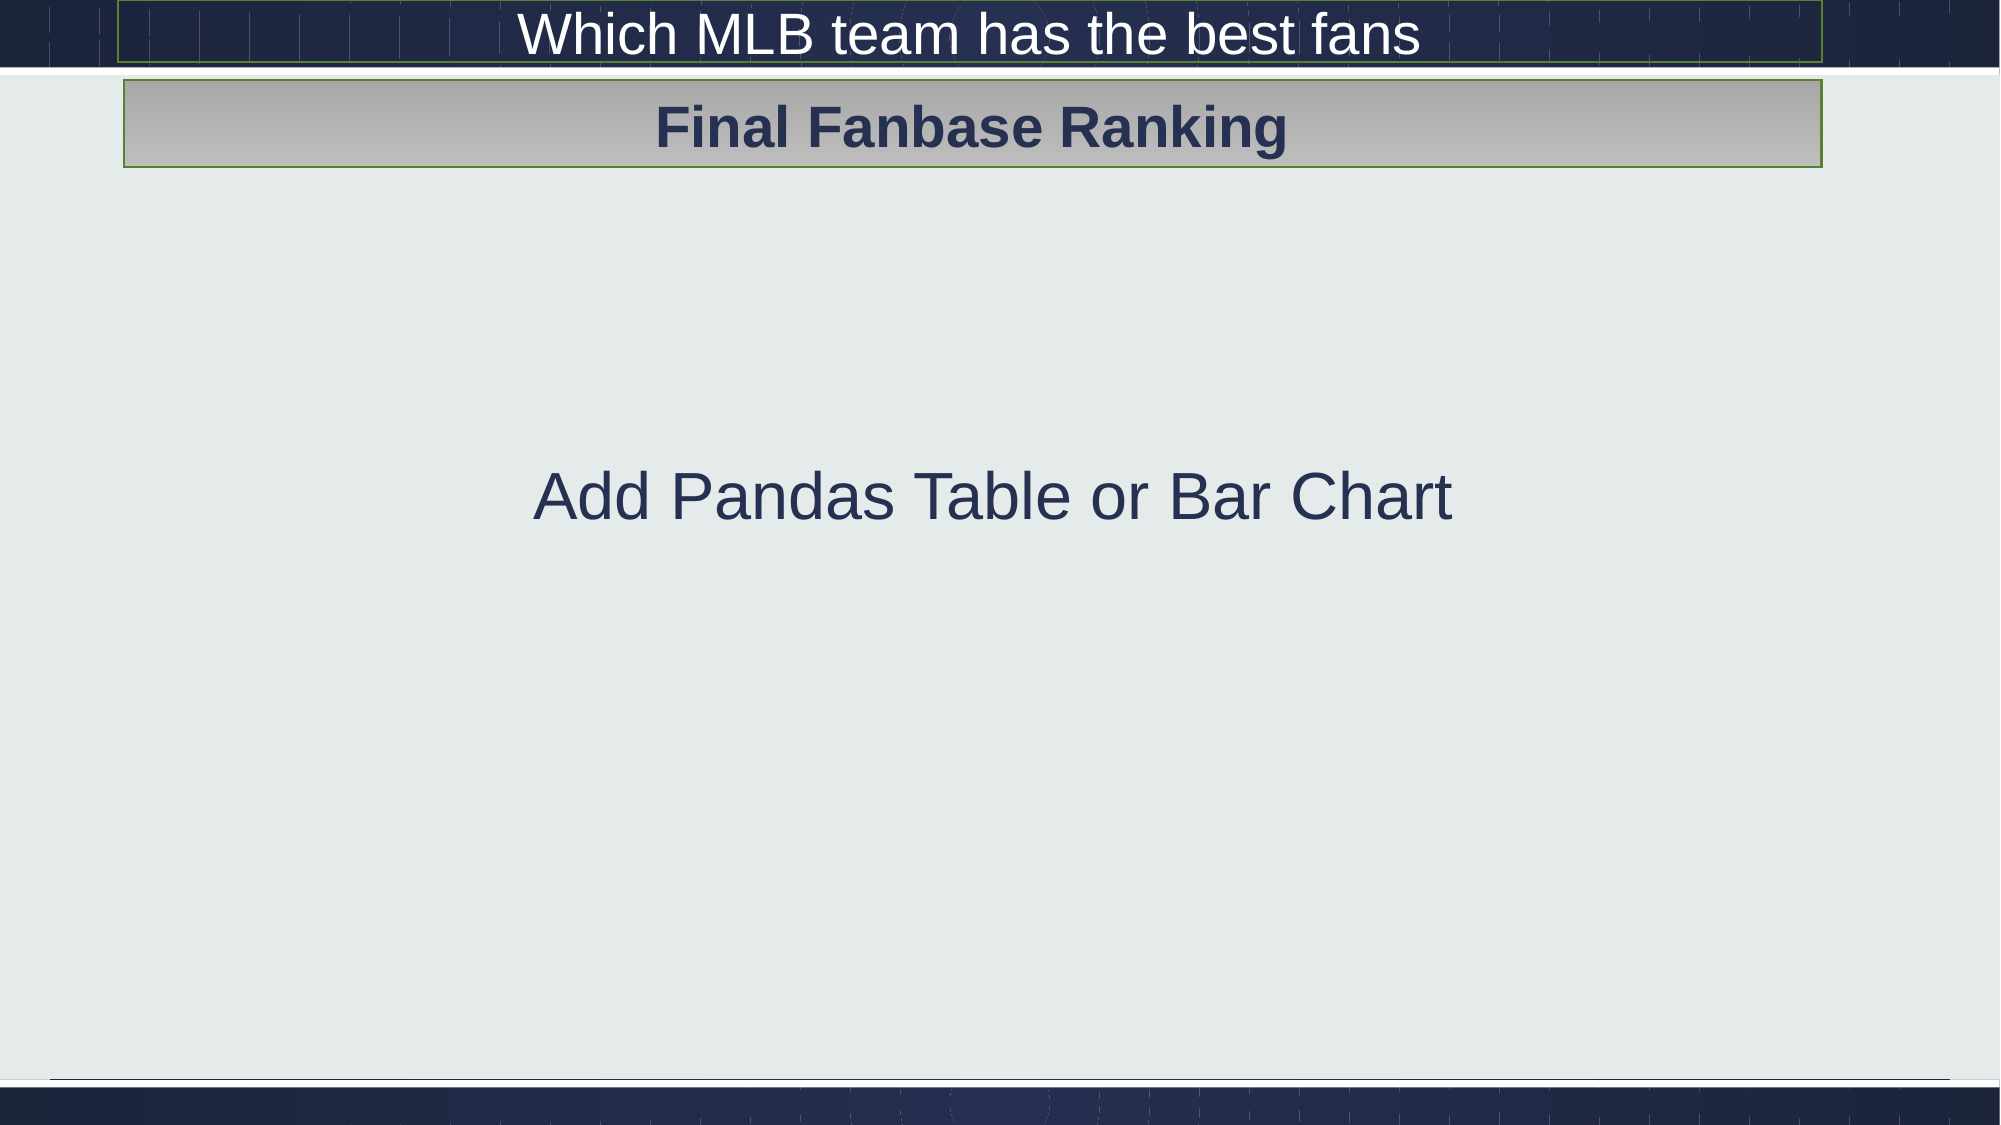

Which MLB team has the best fans

Final Fanbase Ranking

Add Pandas Table or Bar Chart